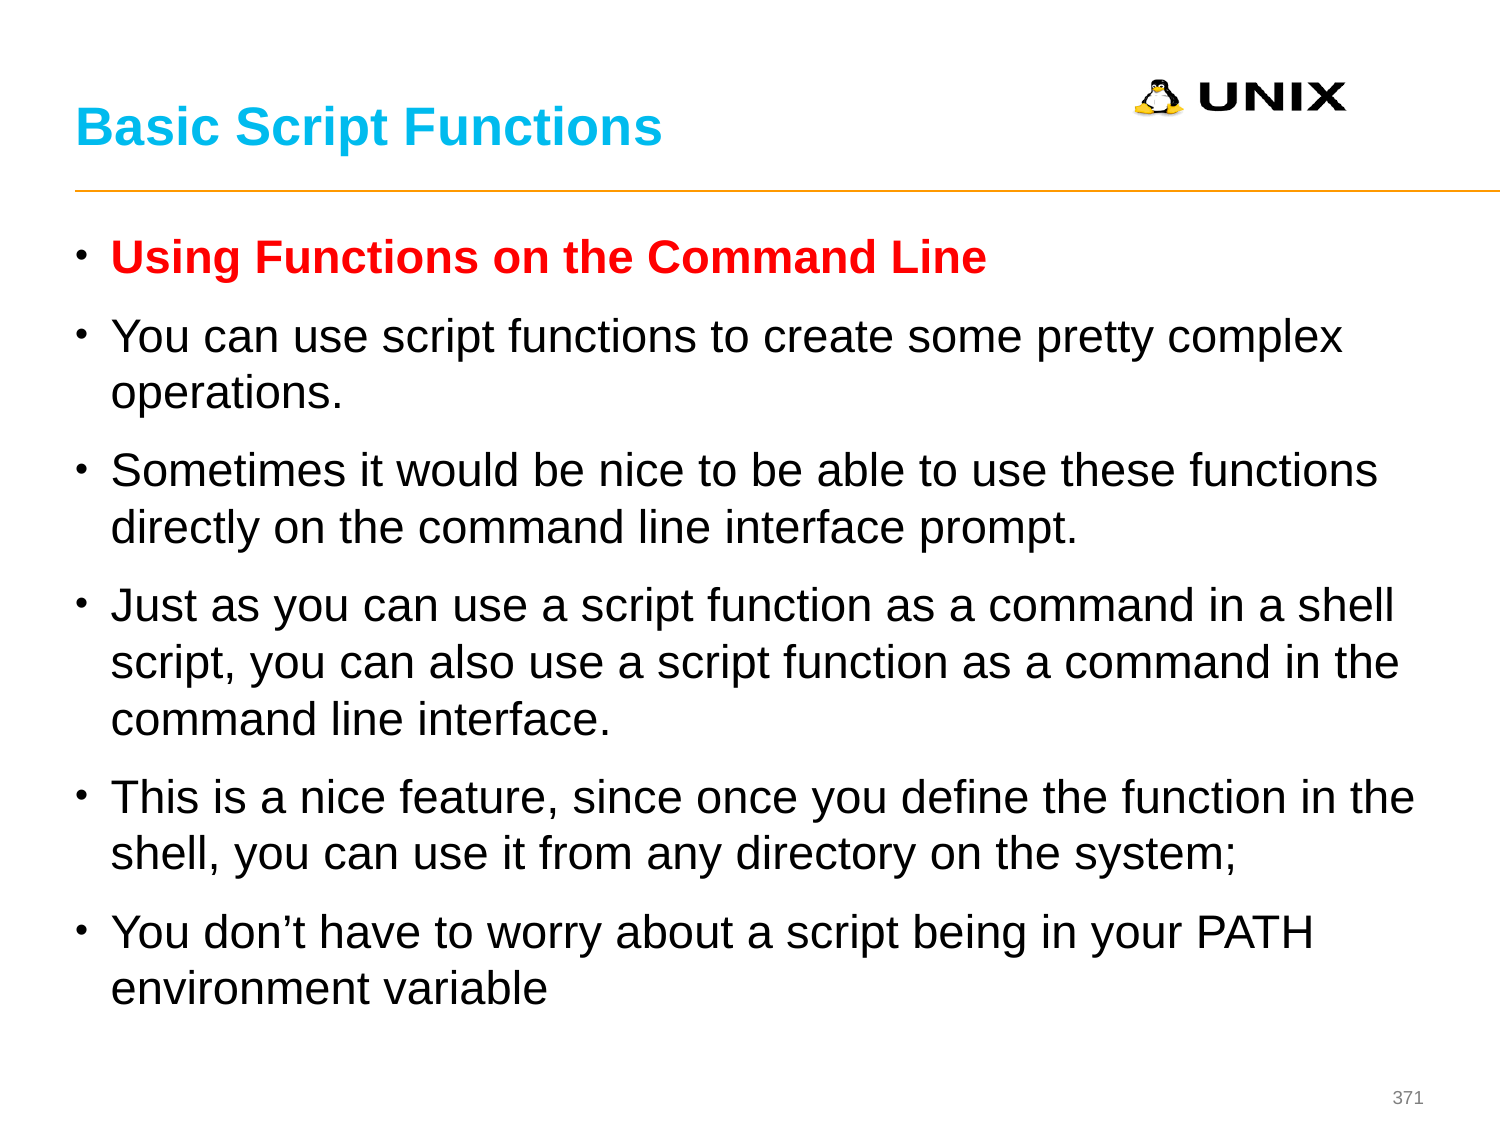

# Basic Script Functions
Using Functions on the Command Line
You can use script functions to create some pretty complex operations.
Sometimes it would be nice to be able to use these functions directly on the command line interface prompt.
Just as you can use a script function as a command in a shell script, you can also use a script function as a command in the command line interface.
This is a nice feature, since once you define the function in the shell, you can use it from any directory on the system;
You don’t have to worry about a script being in your PATH environment variable